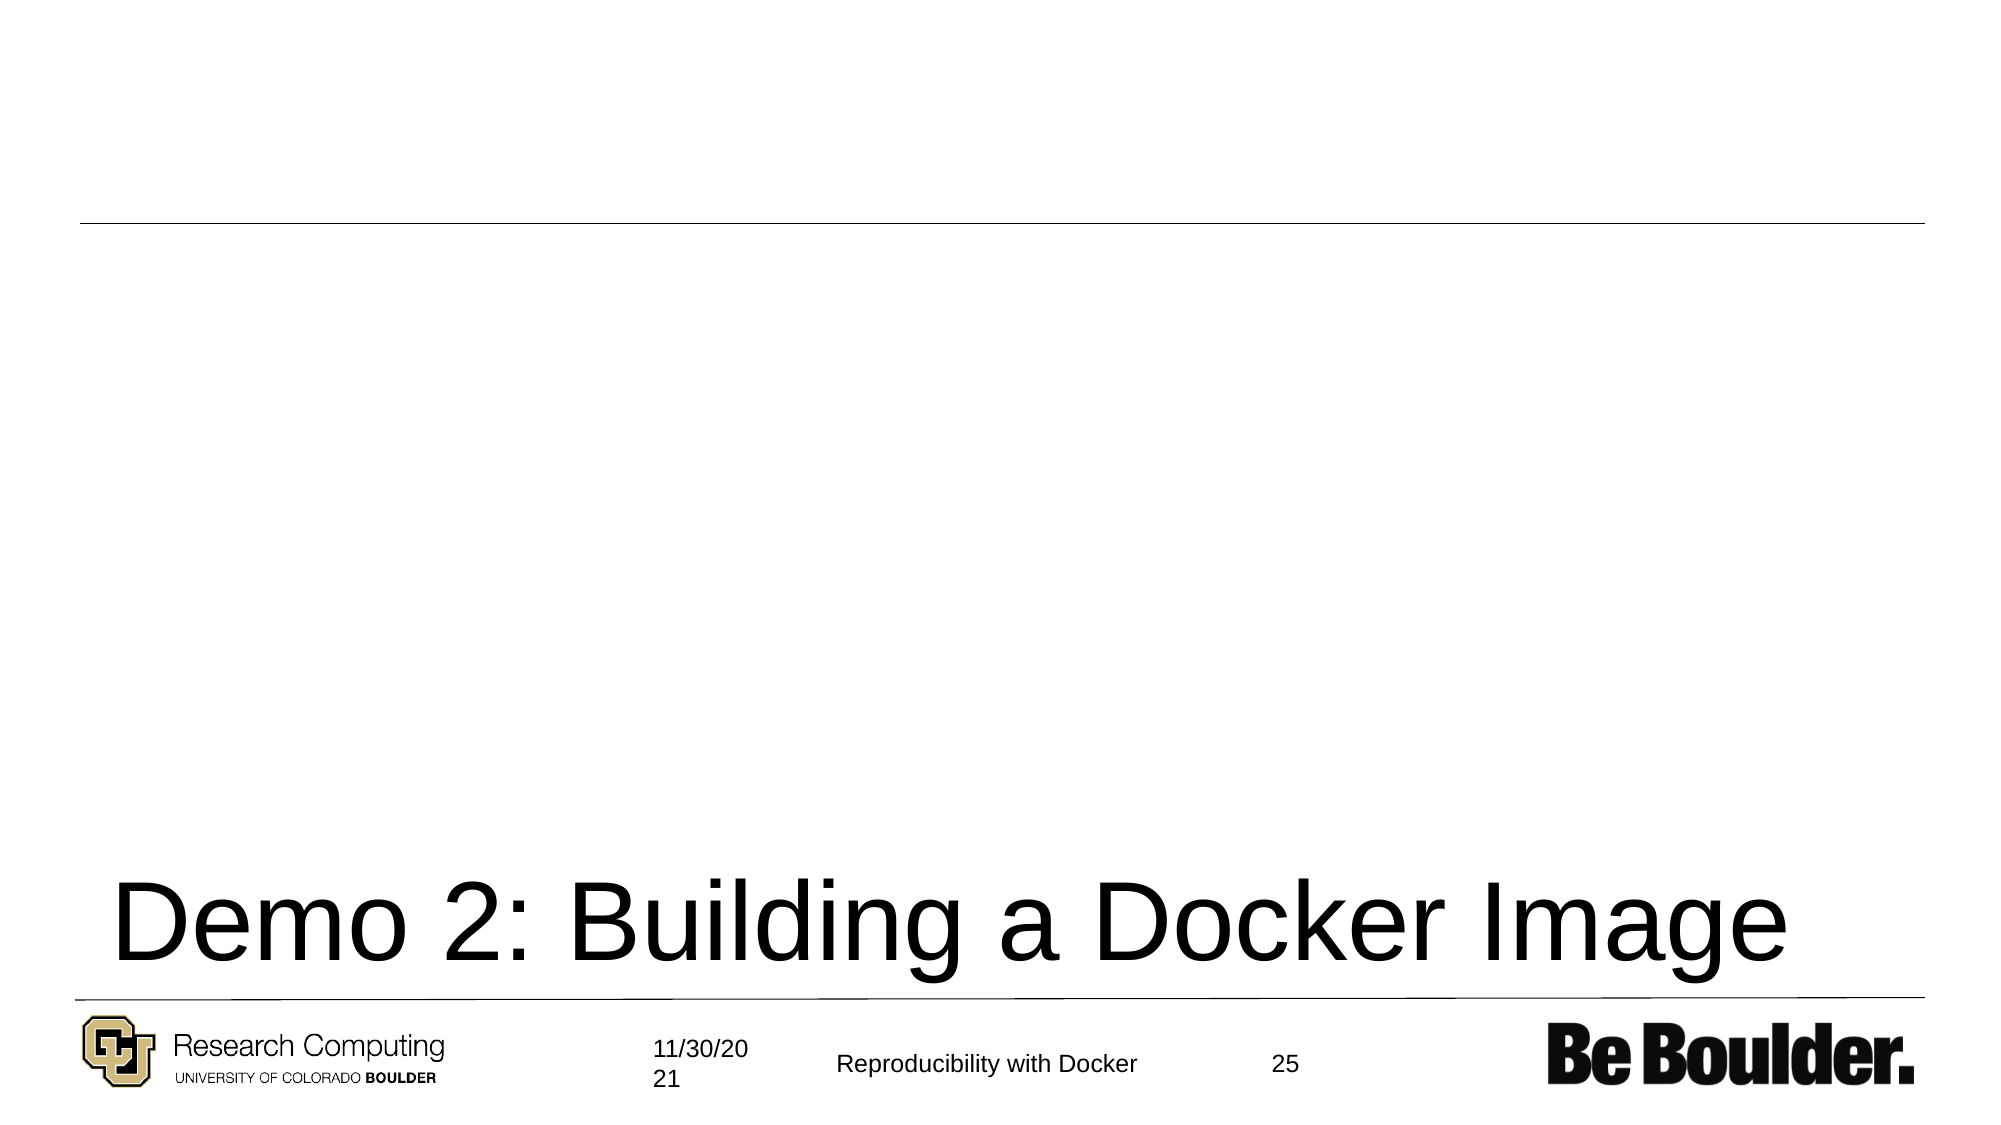

# Demo 2: Building a Docker Image
11/30/2021
25
Reproducibility with Docker